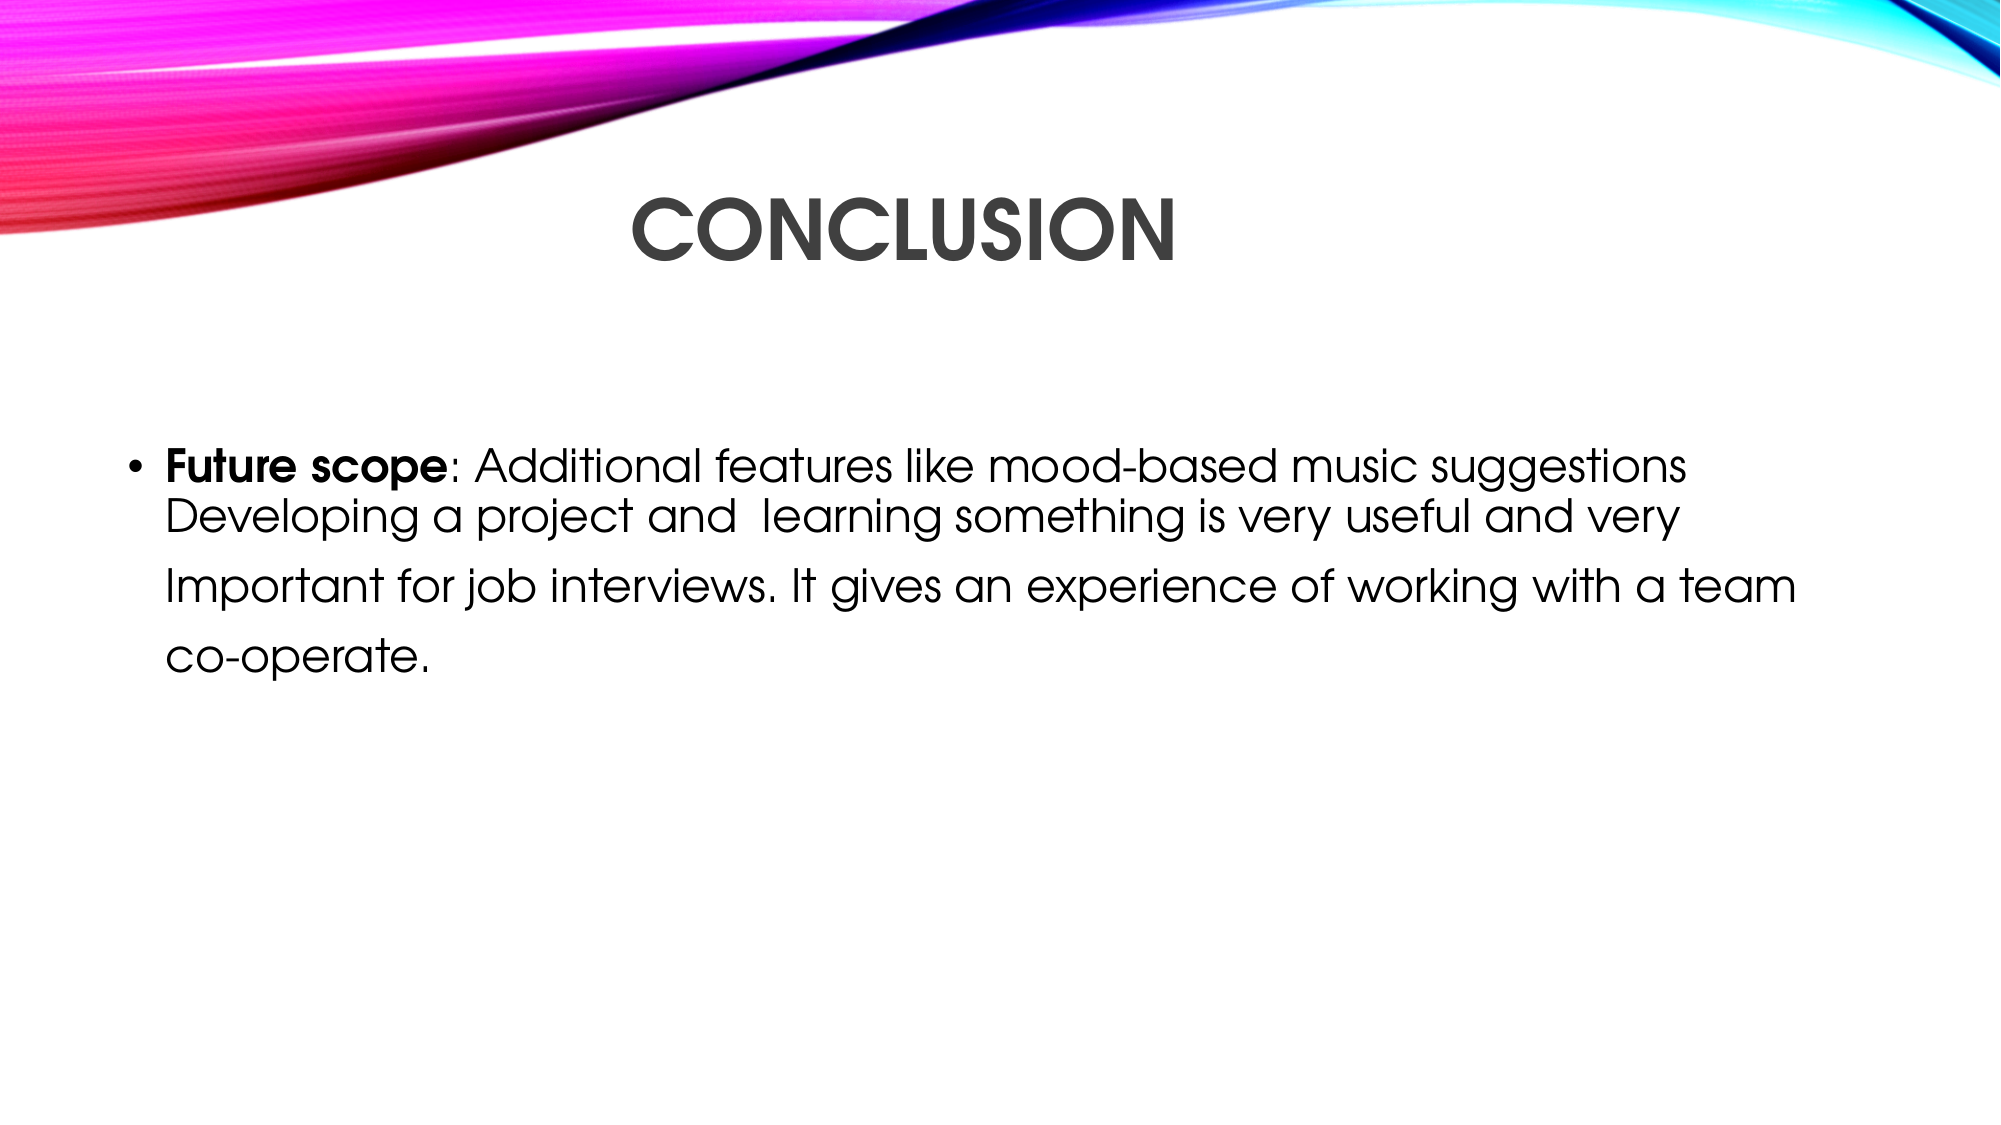

# Conclusion

Future scope: Additional features like mood-based music suggestions Developing a project and  learning something is very useful and very
   Important for job interviews. It gives an experience of working with a team
   co-operate.